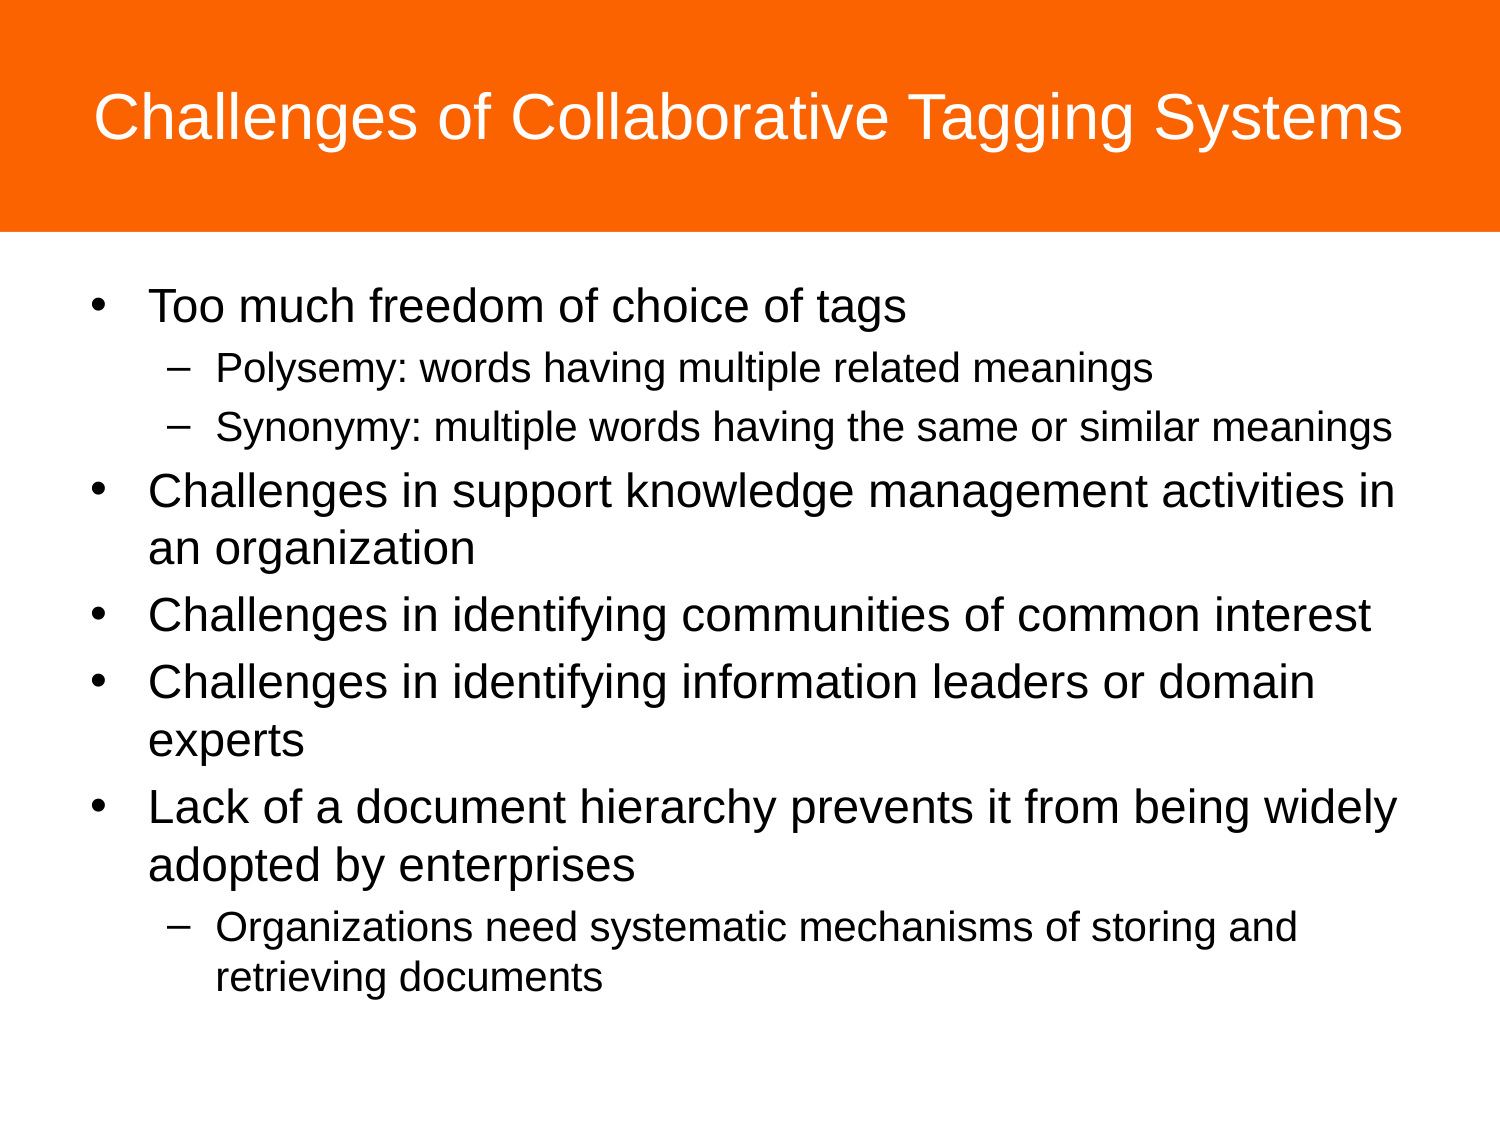

# Challenges of Collaborative Tagging Systems
Too much freedom of choice of tags
Polysemy: words having multiple related meanings
Synonymy: multiple words having the same or similar meanings
Challenges in support knowledge management activities in an organization
Challenges in identifying communities of common interest
Challenges in identifying information leaders or domain experts
Lack of a document hierarchy prevents it from being widely adopted by enterprises
Organizations need systematic mechanisms of storing and retrieving documents